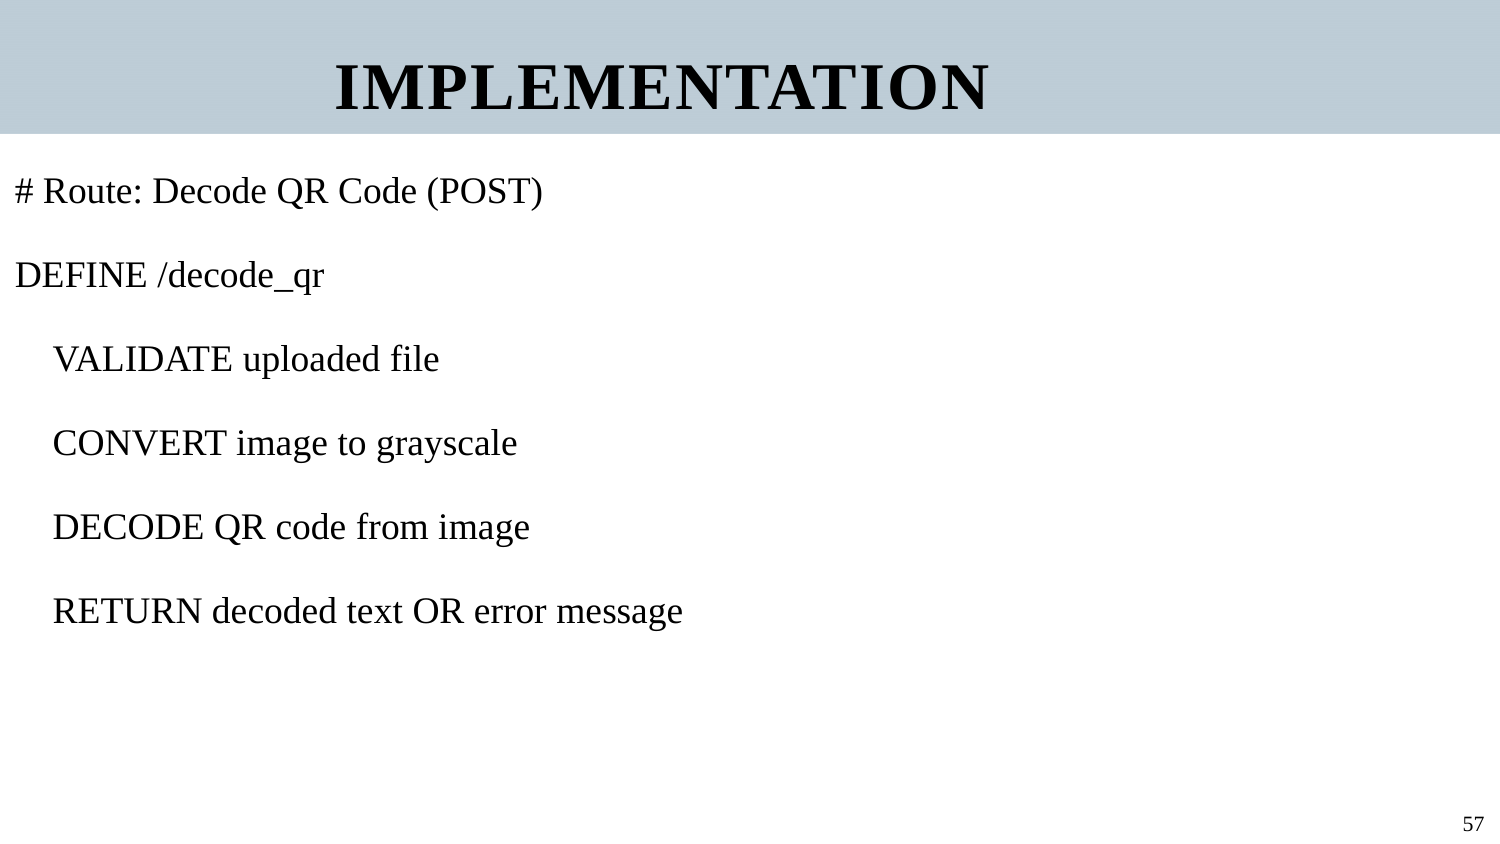

IMPLEMENTATION
# Route: Decode QR Code (POST)
DEFINE /decode_qr
    VALIDATE uploaded file
    CONVERT image to grayscale
    DECODE QR code from image
    RETURN decoded text OR error message

57